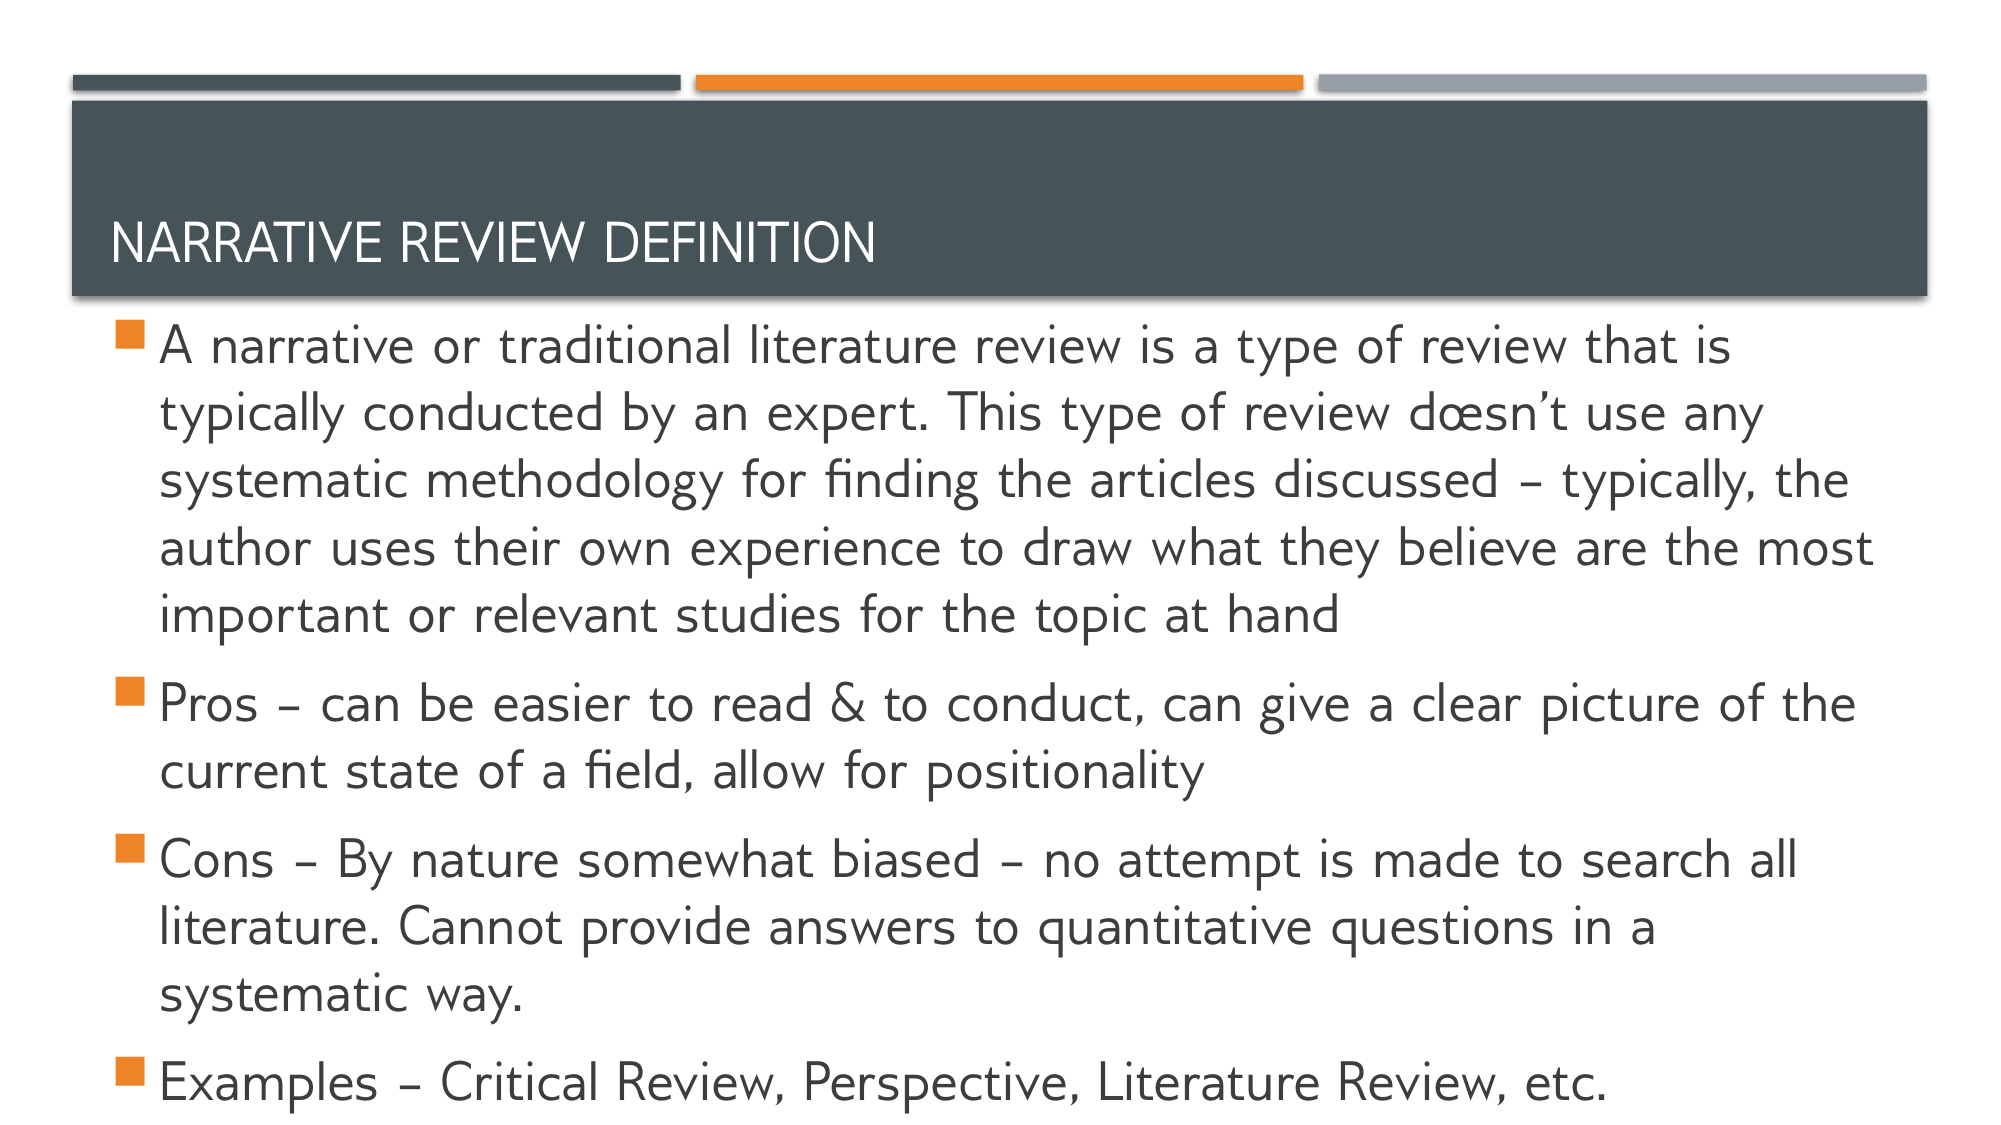

# Narrative review definition
A narrative or traditional literature review is a type of review that is typically conducted by an expert. This type of review doesn’t use any systematic methodology for finding the articles discussed – typically, the author uses their own experience to draw what they believe are the most important or relevant studies for the topic at hand
Pros – can be easier to read & to conduct, can give a clear picture of the current state of a field, allow for positionality
Cons – By nature somewhat biased – no attempt is made to search all literature. Cannot provide answers to quantitative questions in a systematic way.
Examples – Critical Review, Perspective, Literature Review, etc.